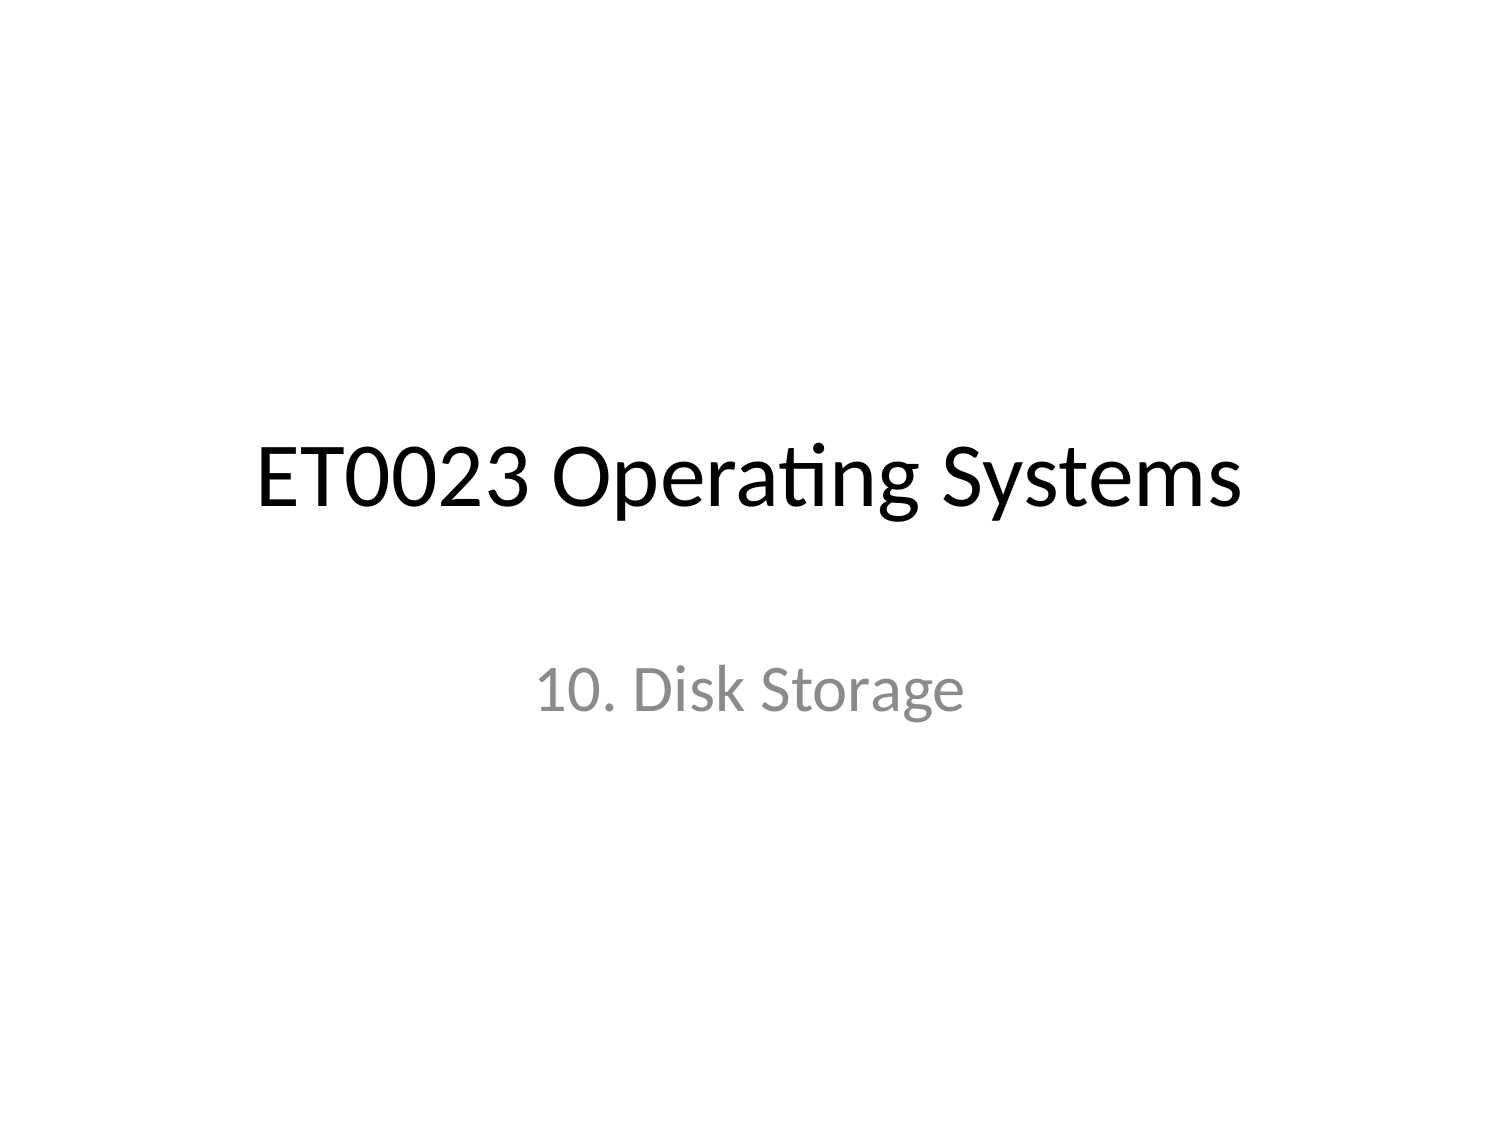

# ET0023 Operating Systems
10. Disk Storage